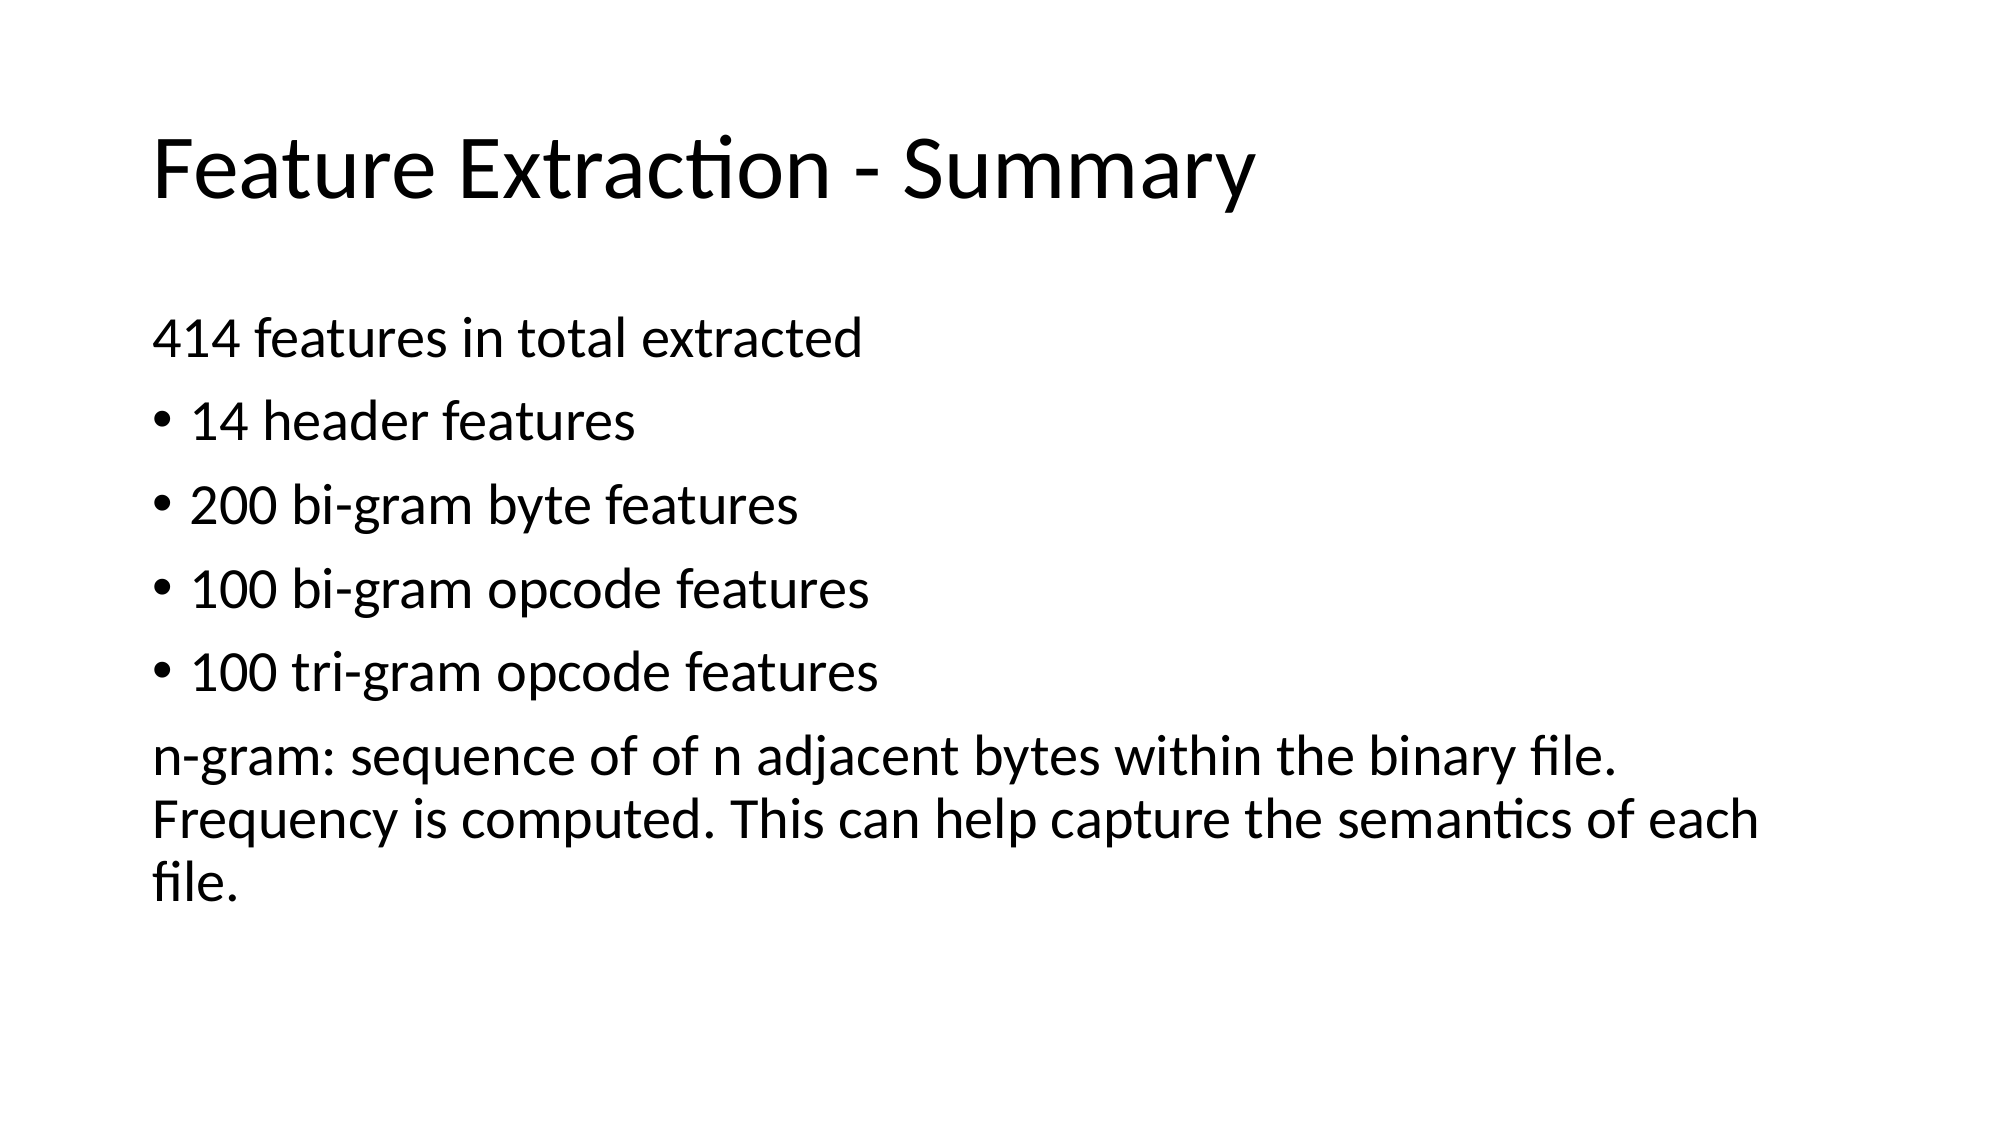

# Feature Extraction - Summary
414 features in total extracted
14 header features
200 bi-gram byte features
100 bi-gram opcode features
100 tri-gram opcode features
n-gram: sequence of of n adjacent bytes within the binary file. Frequency is computed. This can help capture the semantics of each file.